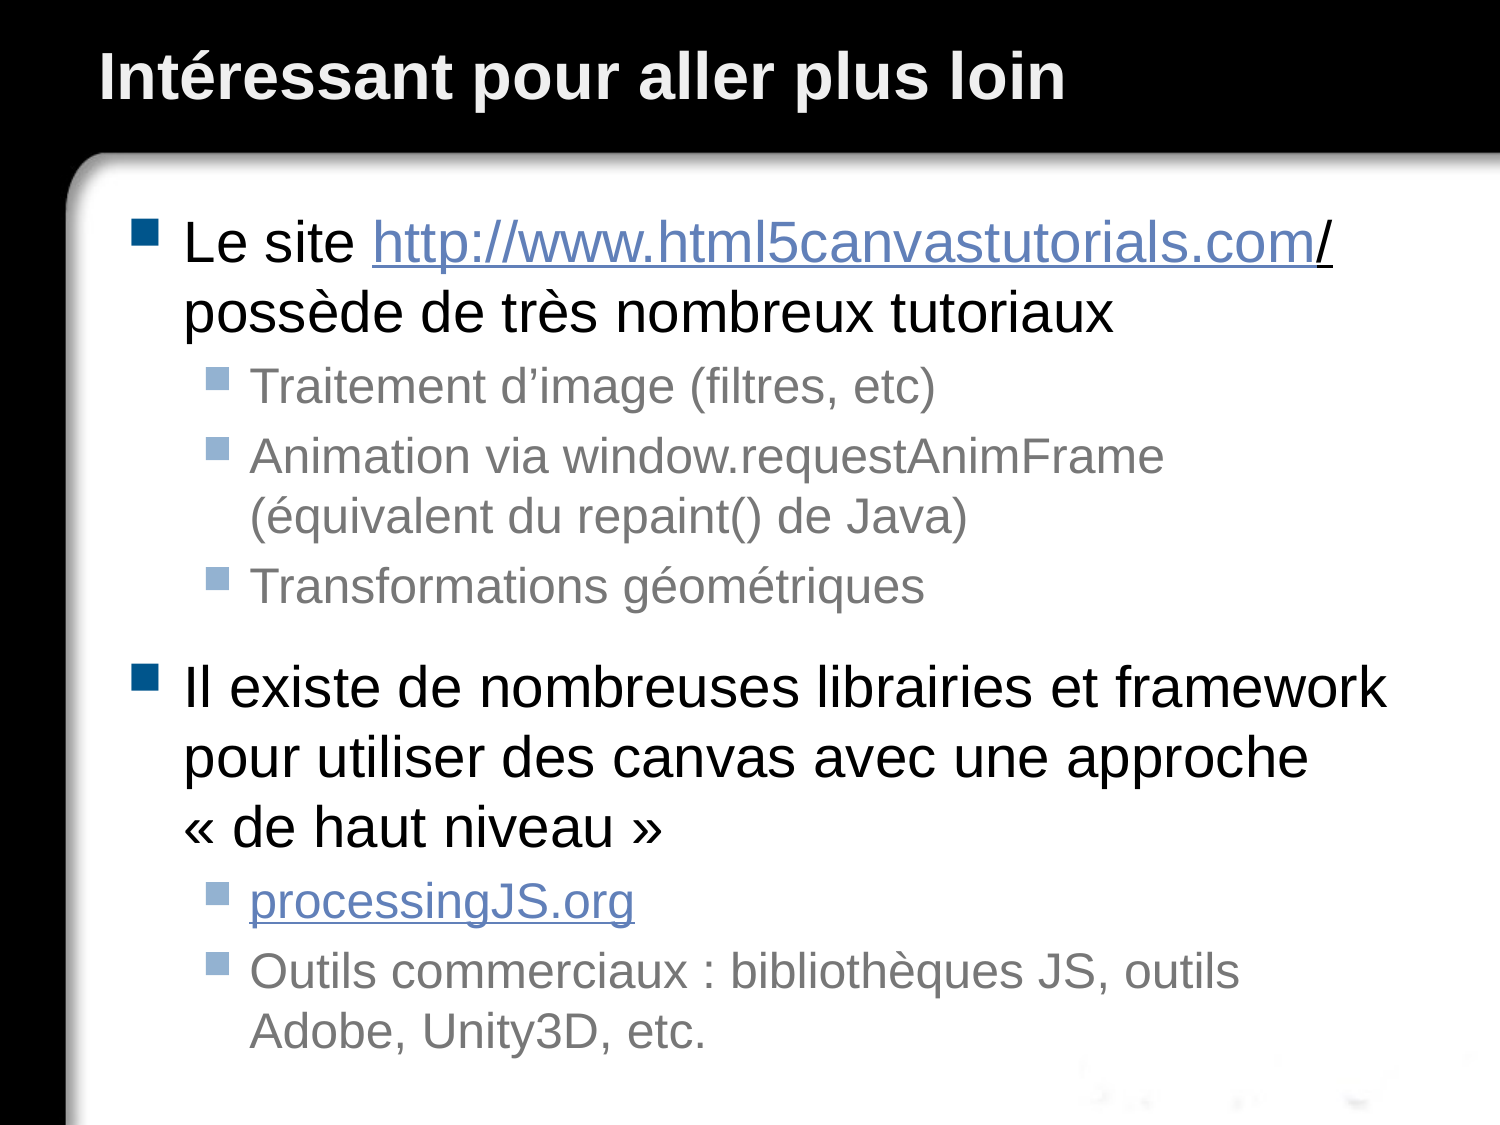

# Intéressant pour aller plus loin
Le site http://www.html5canvastutorials.com/ possède de très nombreux tutoriaux
Traitement d’image (filtres, etc)
Animation via window.requestAnimFrame (équivalent du repaint() de Java)
Transformations géométriques
Il existe de nombreuses librairies et framework pour utiliser des canvas avec une approche « de haut niveau »
processingJS.org
Outils commerciaux : bibliothèques JS, outils Adobe, Unity3D, etc.